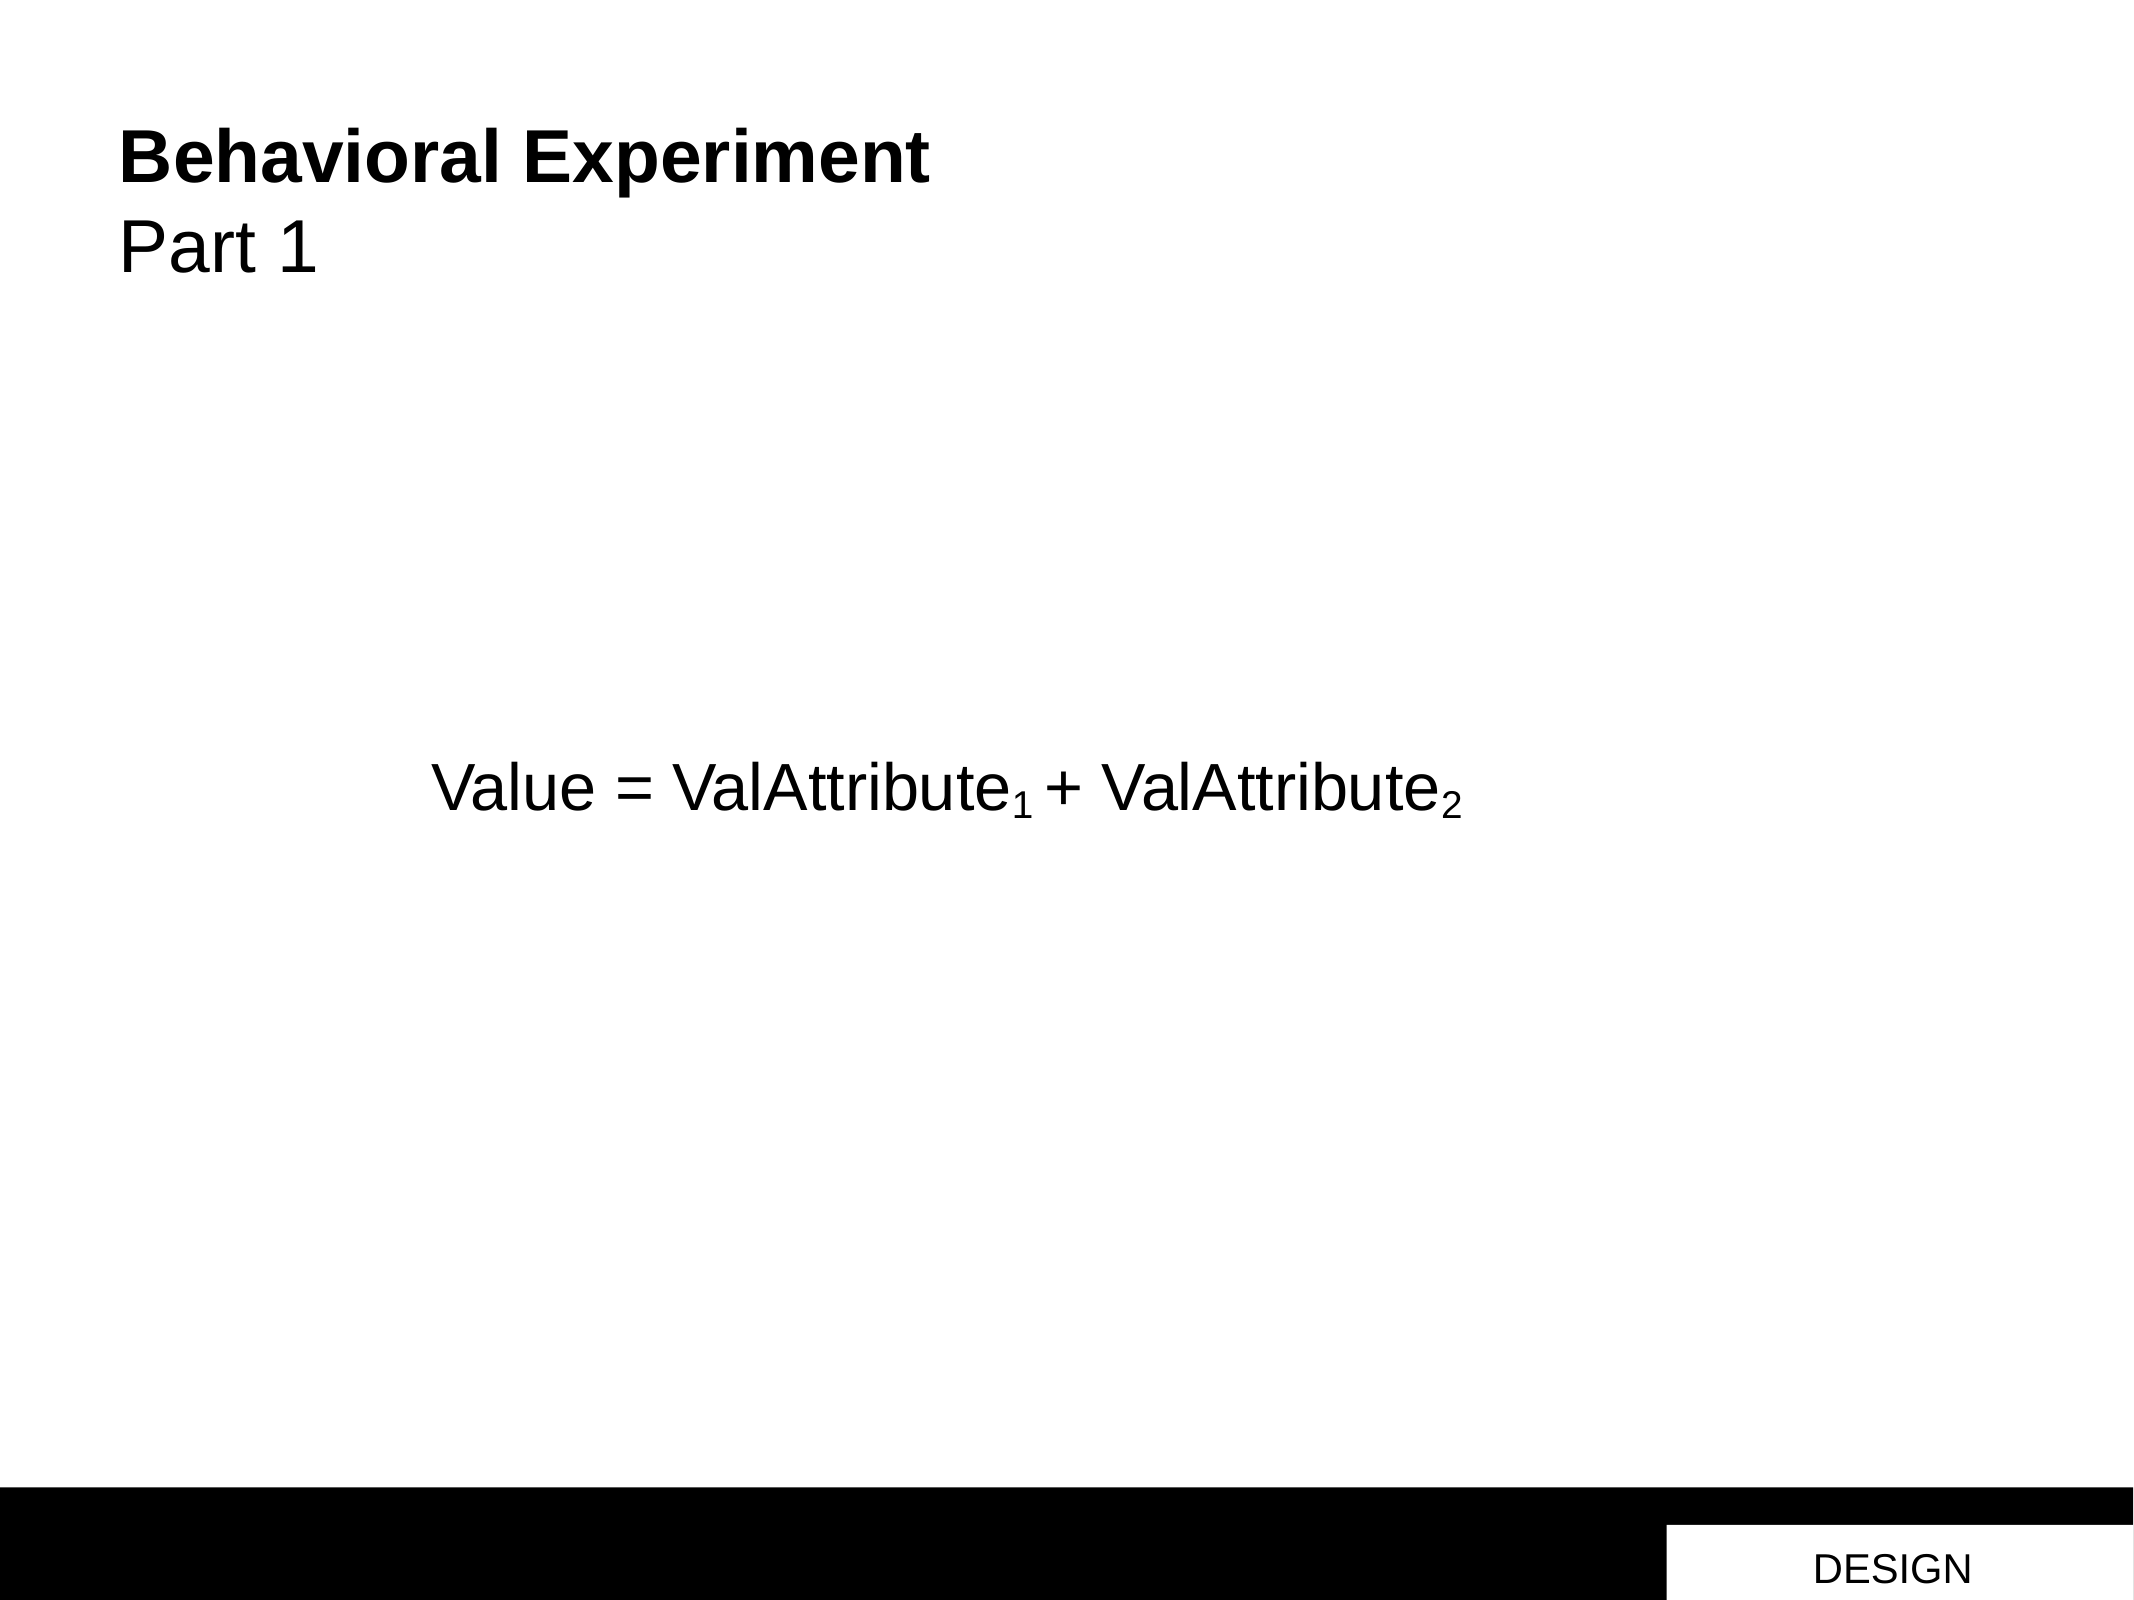

Behavioral Experiment
Part 1
Value = ValAttribute1 + ValAttribute2

DESIGN